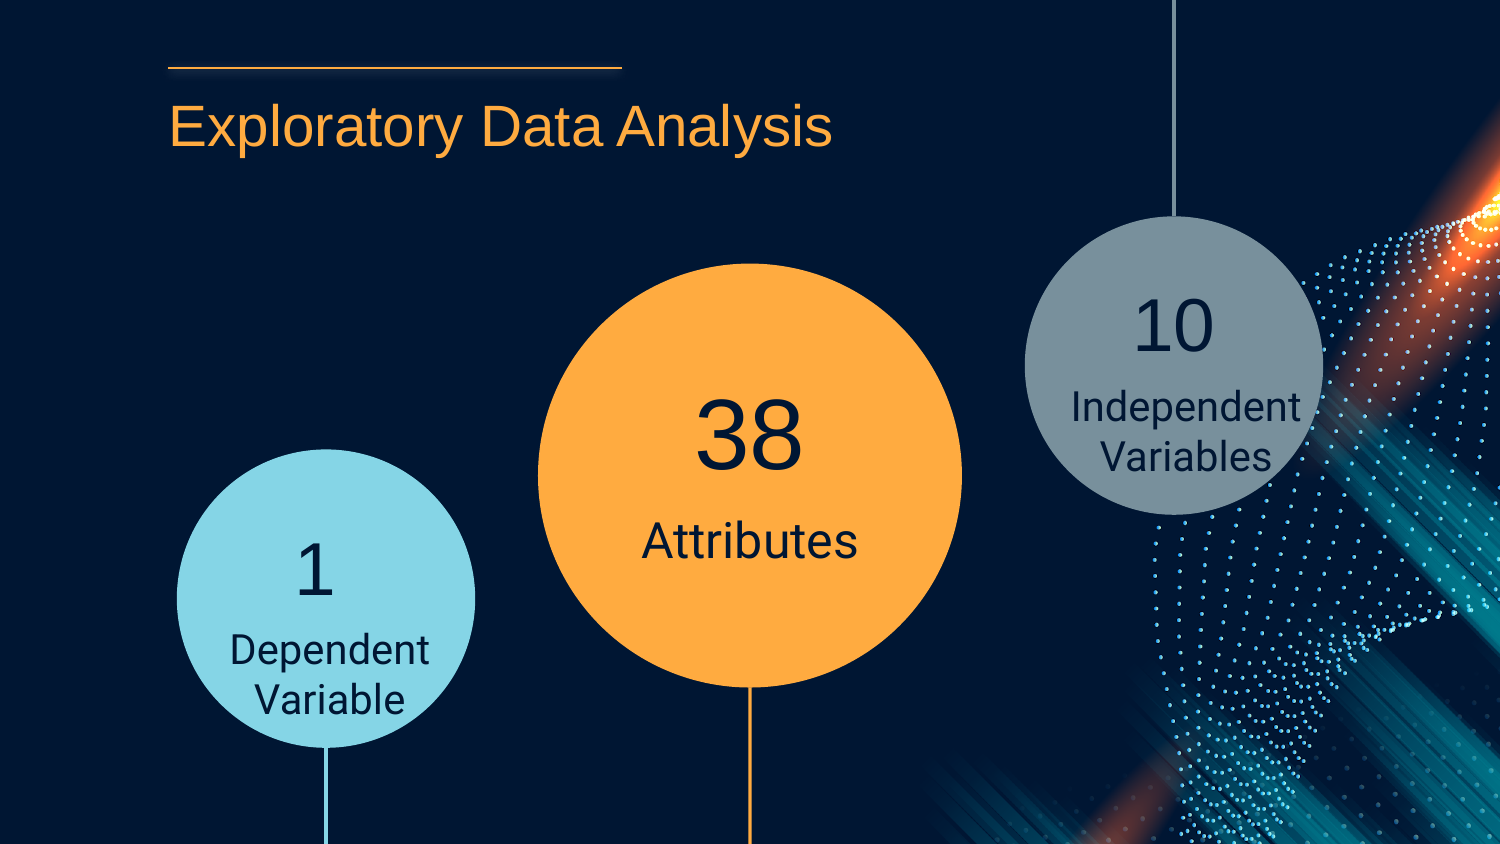

# Exploratory Data Analysis

10

38
IndependentVariables

Attributes
1
Dependent Variable